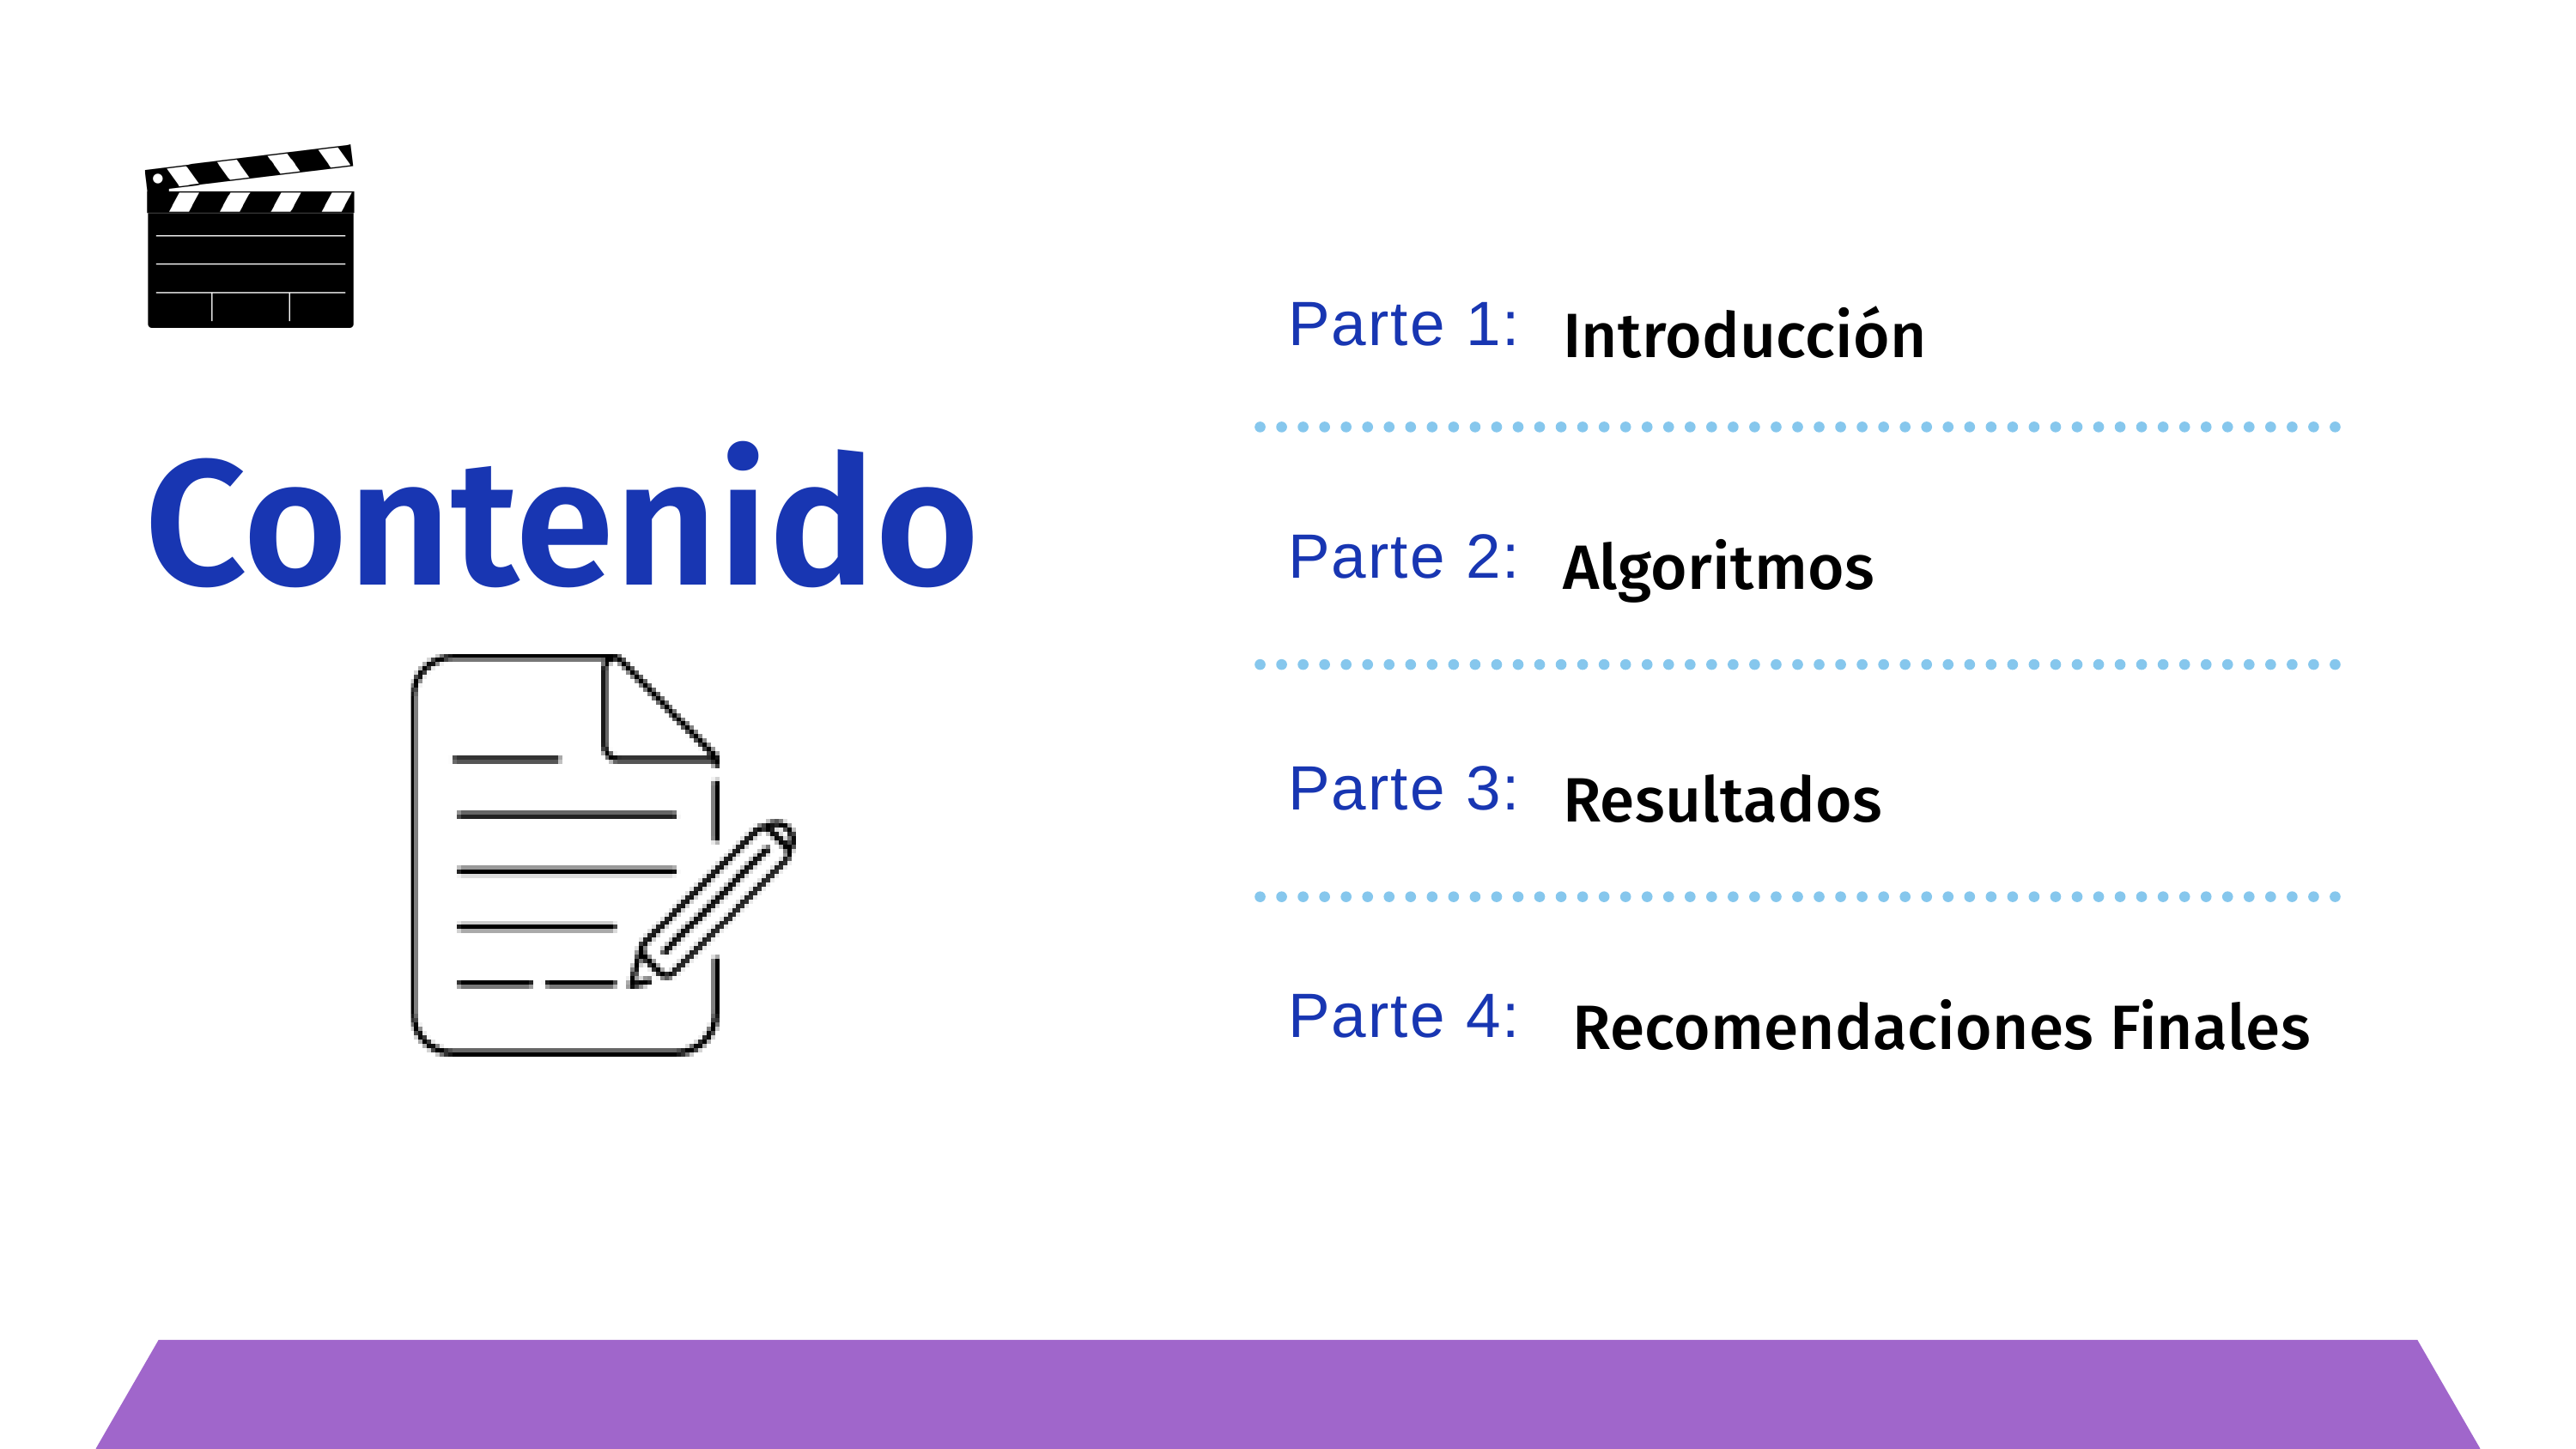

Introducción
Parte 1:
Contenido

Algoritmos
Parte 2:

Resultados
Parte 3:

Recomendaciones Finales
Parte 4: